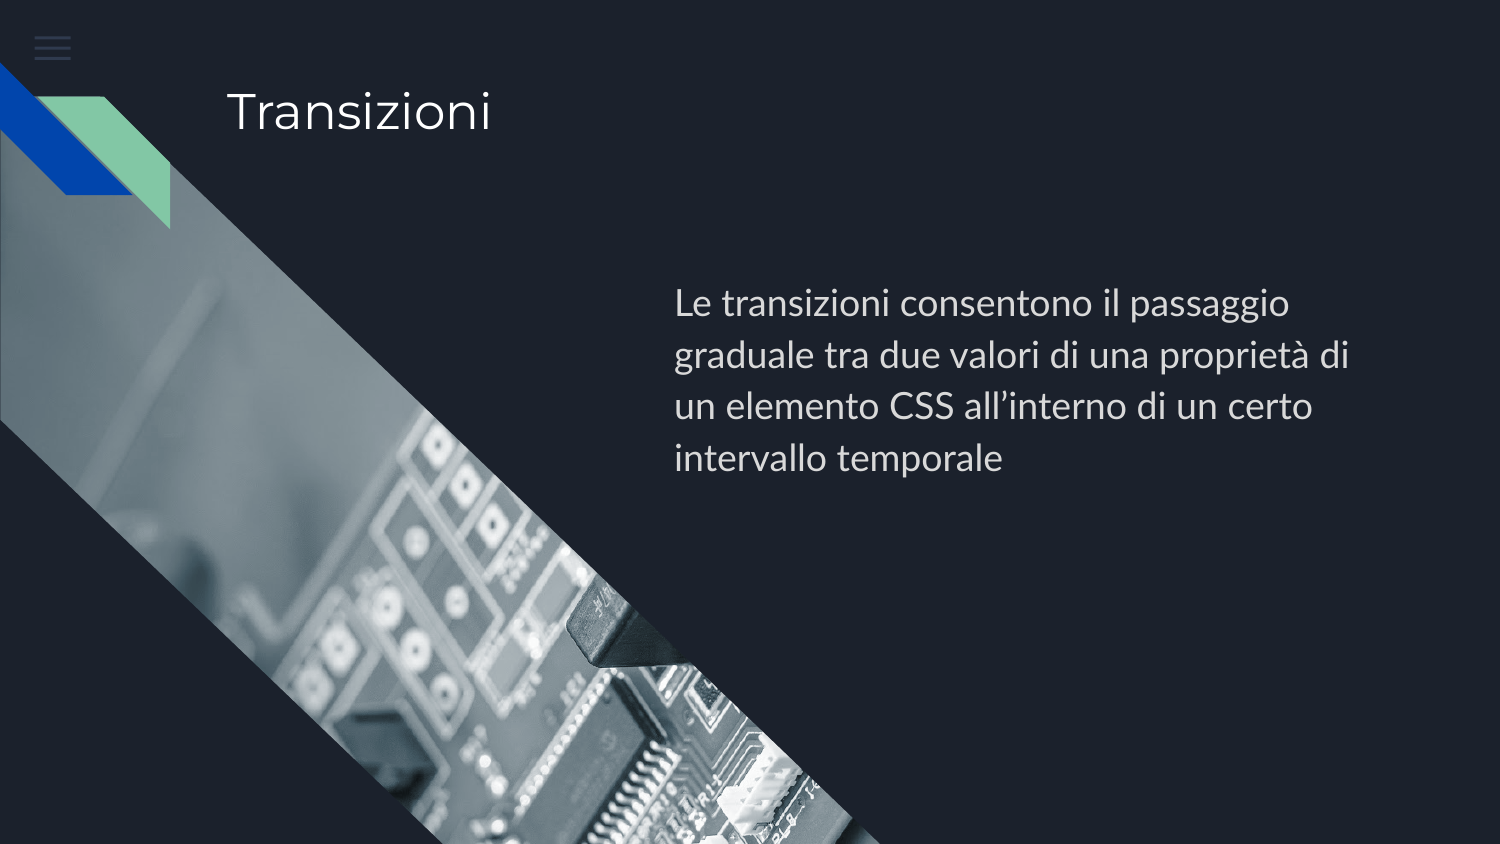

# Transizioni
Le transizioni consentono il passaggio graduale tra due valori di una proprietà di un elemento CSS all’interno di un certo intervallo temporale